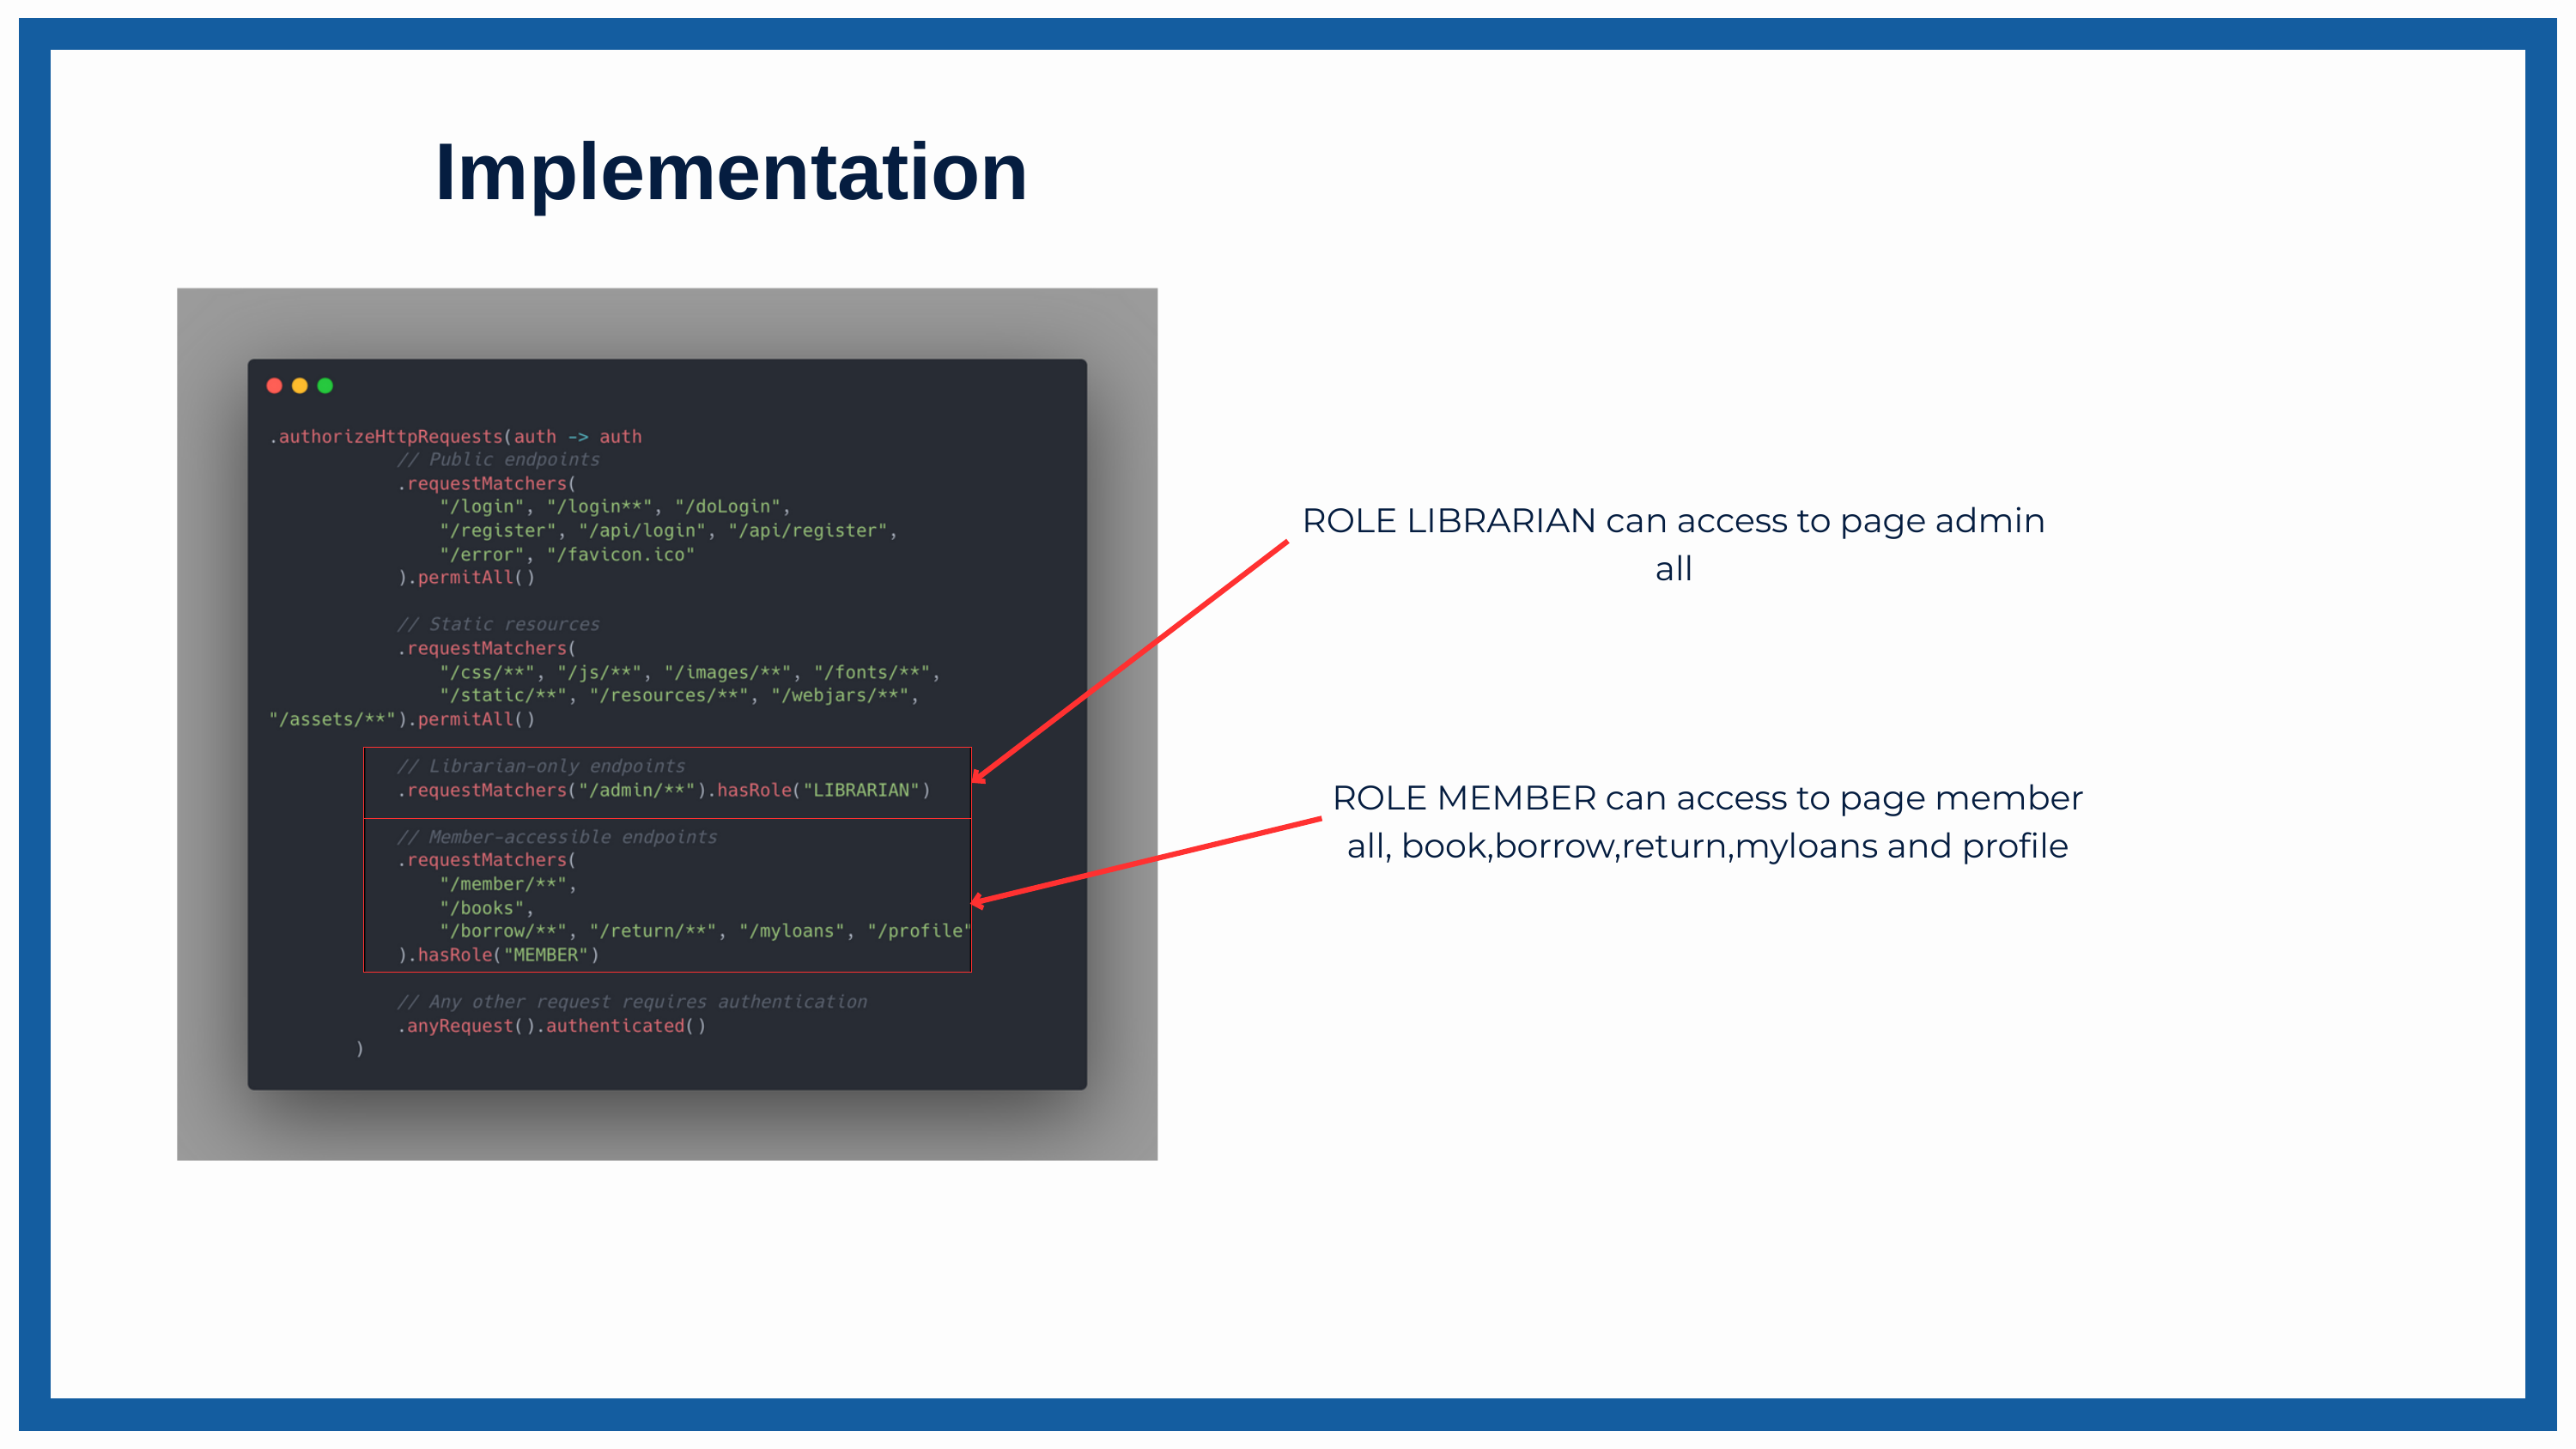

Implementation

ROLE LIBRARIAN can access to page admin all

ROLE MEMBER can access to page member all, book,borrow,return,myloans and profile